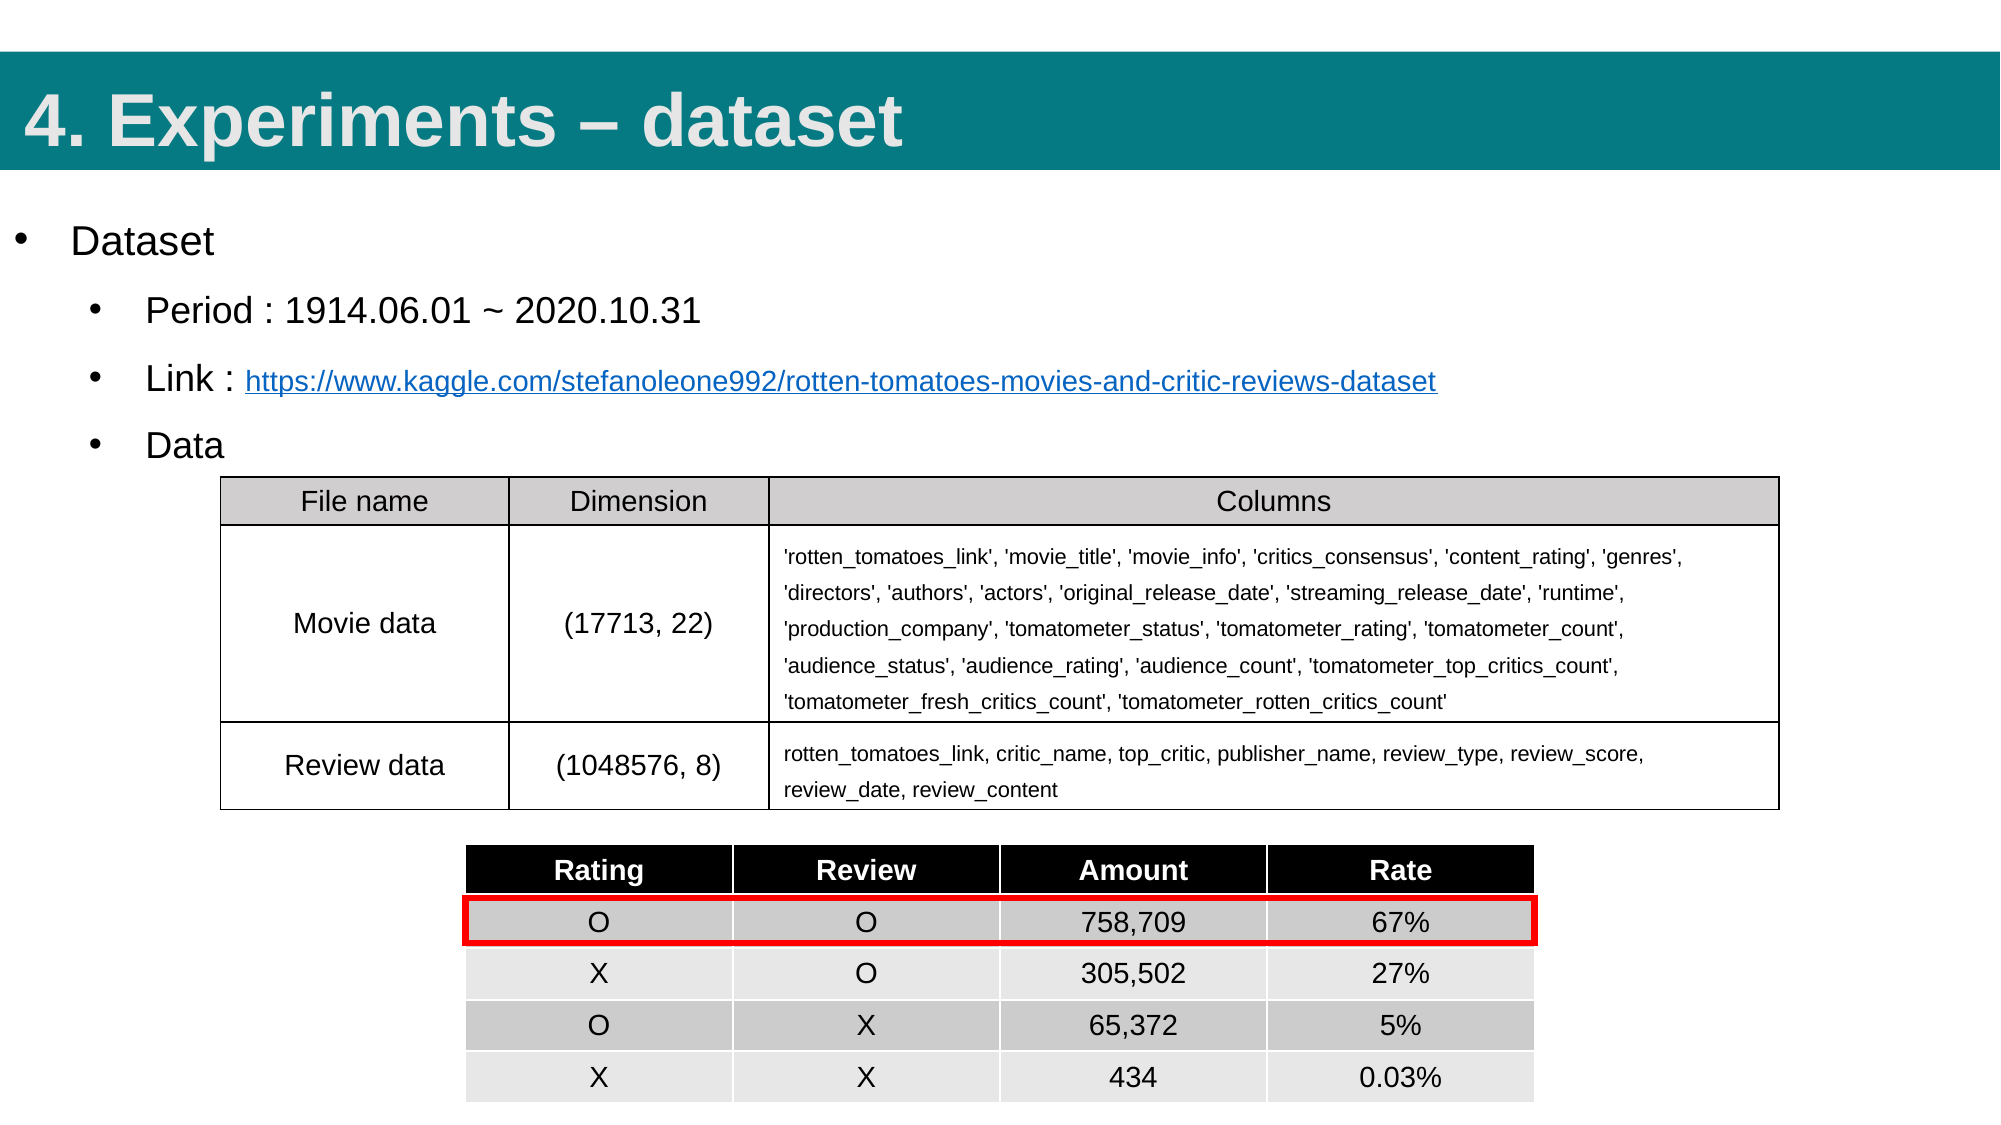

4. Experiments – dataset

Dataset
Period : 1914.06.01 ~ 2020.10.31
Link : https://www.kaggle.com/stefanoleone992/rotten-tomatoes-movies-and-critic-reviews-dataset
Data
| File name | Dimension | Columns |
| --- | --- | --- |
| Movie data | (17713, 22) | 'rotten\_tomatoes\_link', 'movie\_title', 'movie\_info', 'critics\_consensus', 'content\_rating', 'genres', 'directors', 'authors', 'actors', 'original\_release\_date', 'streaming\_release\_date', 'runtime', 'production\_company', 'tomatometer\_status', 'tomatometer\_rating', 'tomatometer\_count', 'audience\_status', 'audience\_rating', 'audience\_count', 'tomatometer\_top\_critics\_count', 'tomatometer\_fresh\_critics\_count', 'tomatometer\_rotten\_critics\_count' |
| Review data | (1048576, 8) | rotten\_tomatoes\_link, critic\_name, top\_critic, publisher\_name, review\_type, review\_score, review\_date, review\_content |
| Rating | Review | Amount | Rate |
| --- | --- | --- | --- |
| O | O | 758,709 | 67% |
| X | O | 305,502 | 27% |
| O | X | 65,372 | 5% |
| X | X | 434 | 0.03% |